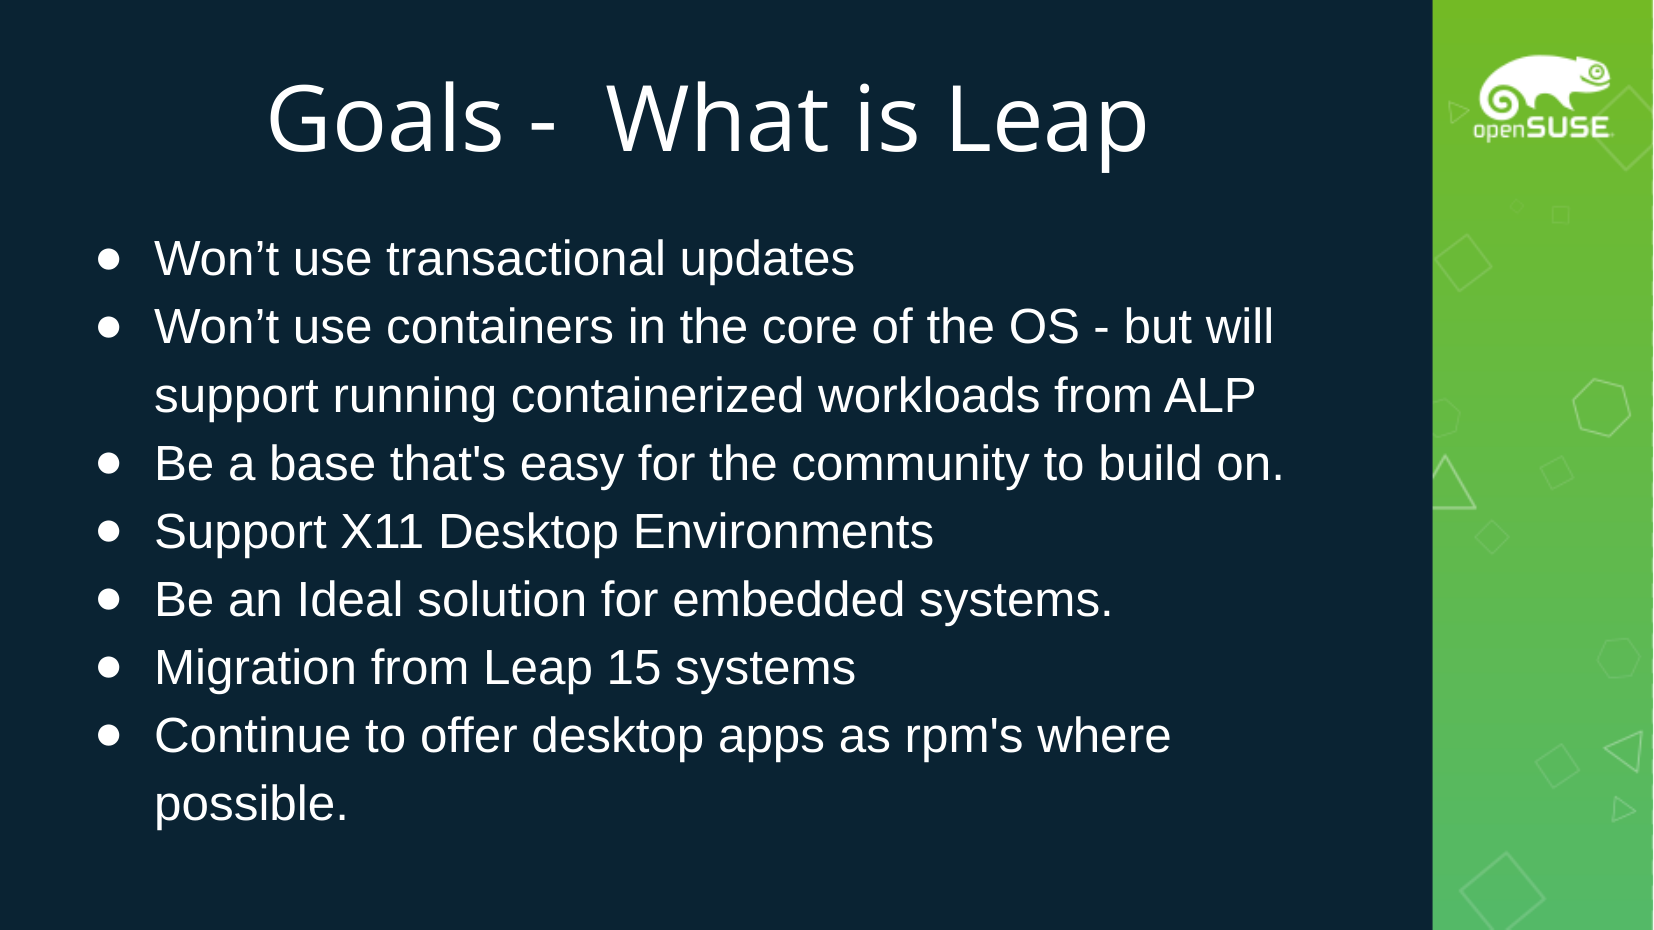

# Goals -  What is Leap
Won’t use transactional updates
Won’t use containers in the core of the OS - but will support running containerized workloads from ALP
Be a base that's easy for the community to build on.
Support X11 Desktop Environments
Be an Ideal solution for embedded systems.
Migration from Leap 15 systems
Continue to offer desktop apps as rpm's where possible.